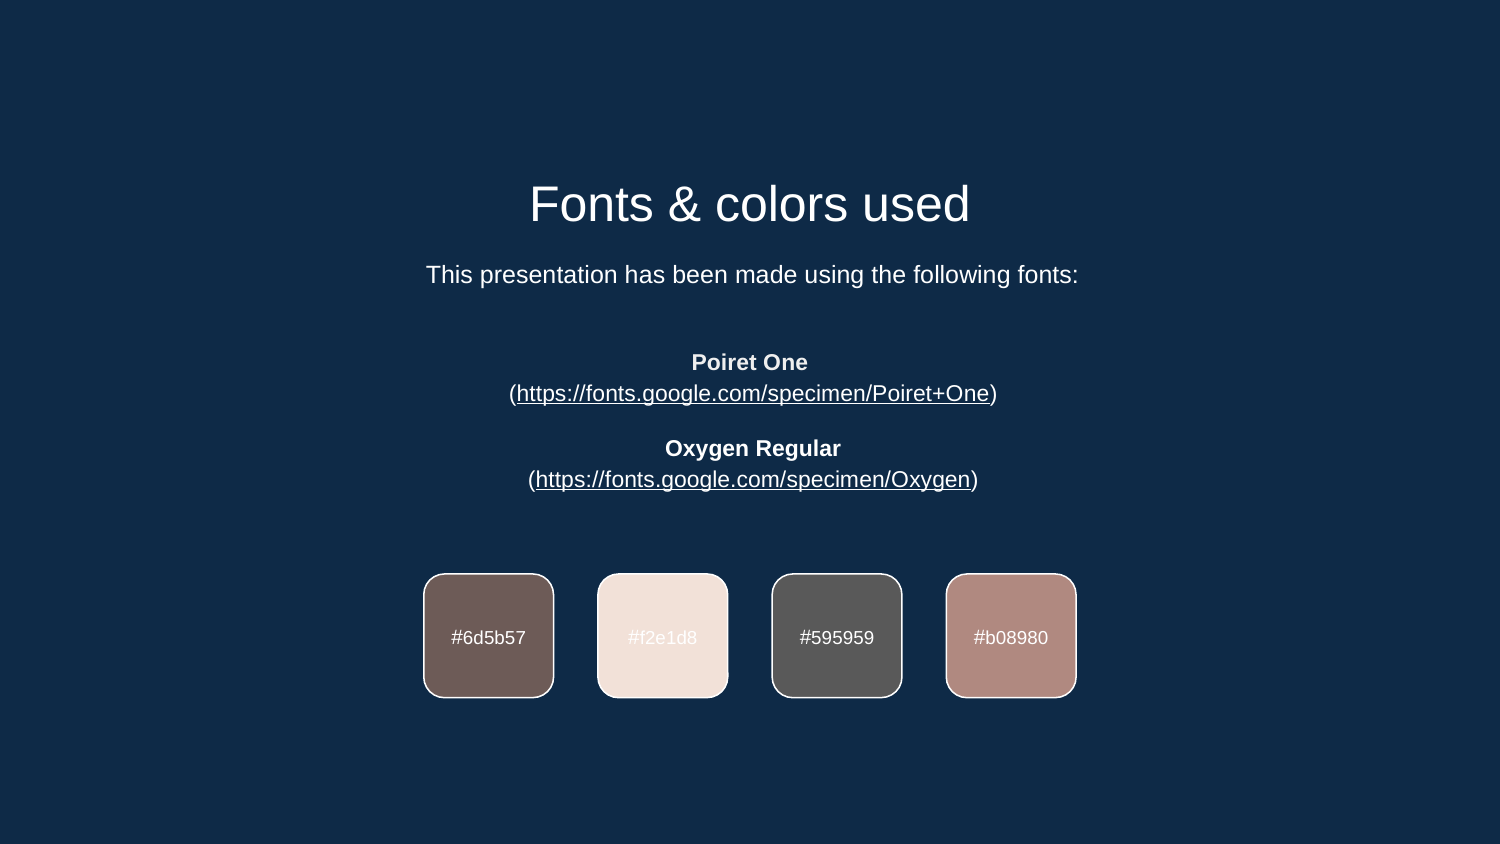

Fonts & colors used
This presentation has been made using the following fonts:

Poiret One
(https://fonts.google.com/specimen/Poiret+One)

Oxygen Regular
(https://fonts.google.com/specimen/Oxygen)

#6d5b57
#f2e1d8
#595959
#b08980